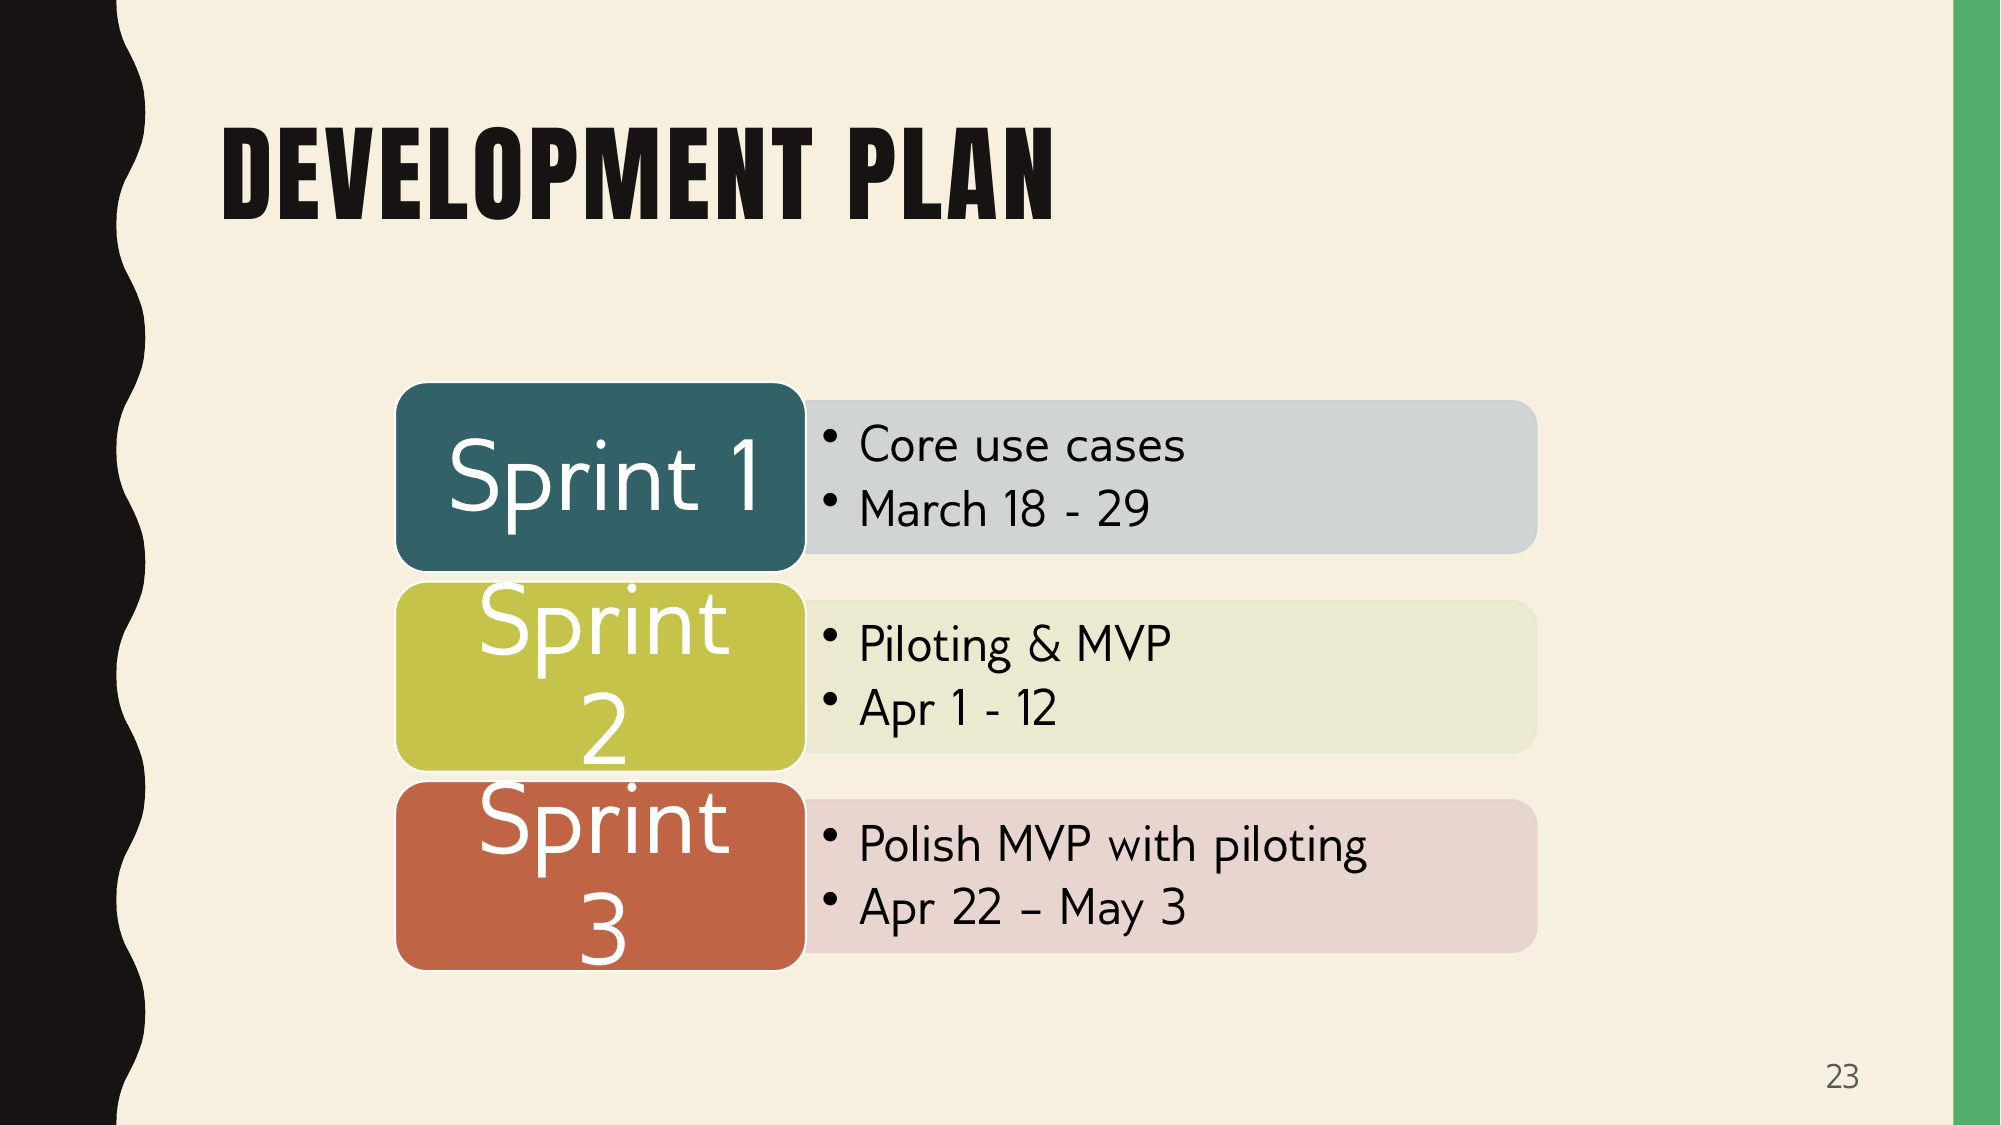

# Development plan
Core use cases
March 18 - 29
Sprint 1
Piloting & MVP
Apr 1 - 12
Sprint 2
Polish MVP with piloting
Apr 22 – May 3
Sprint 3
23